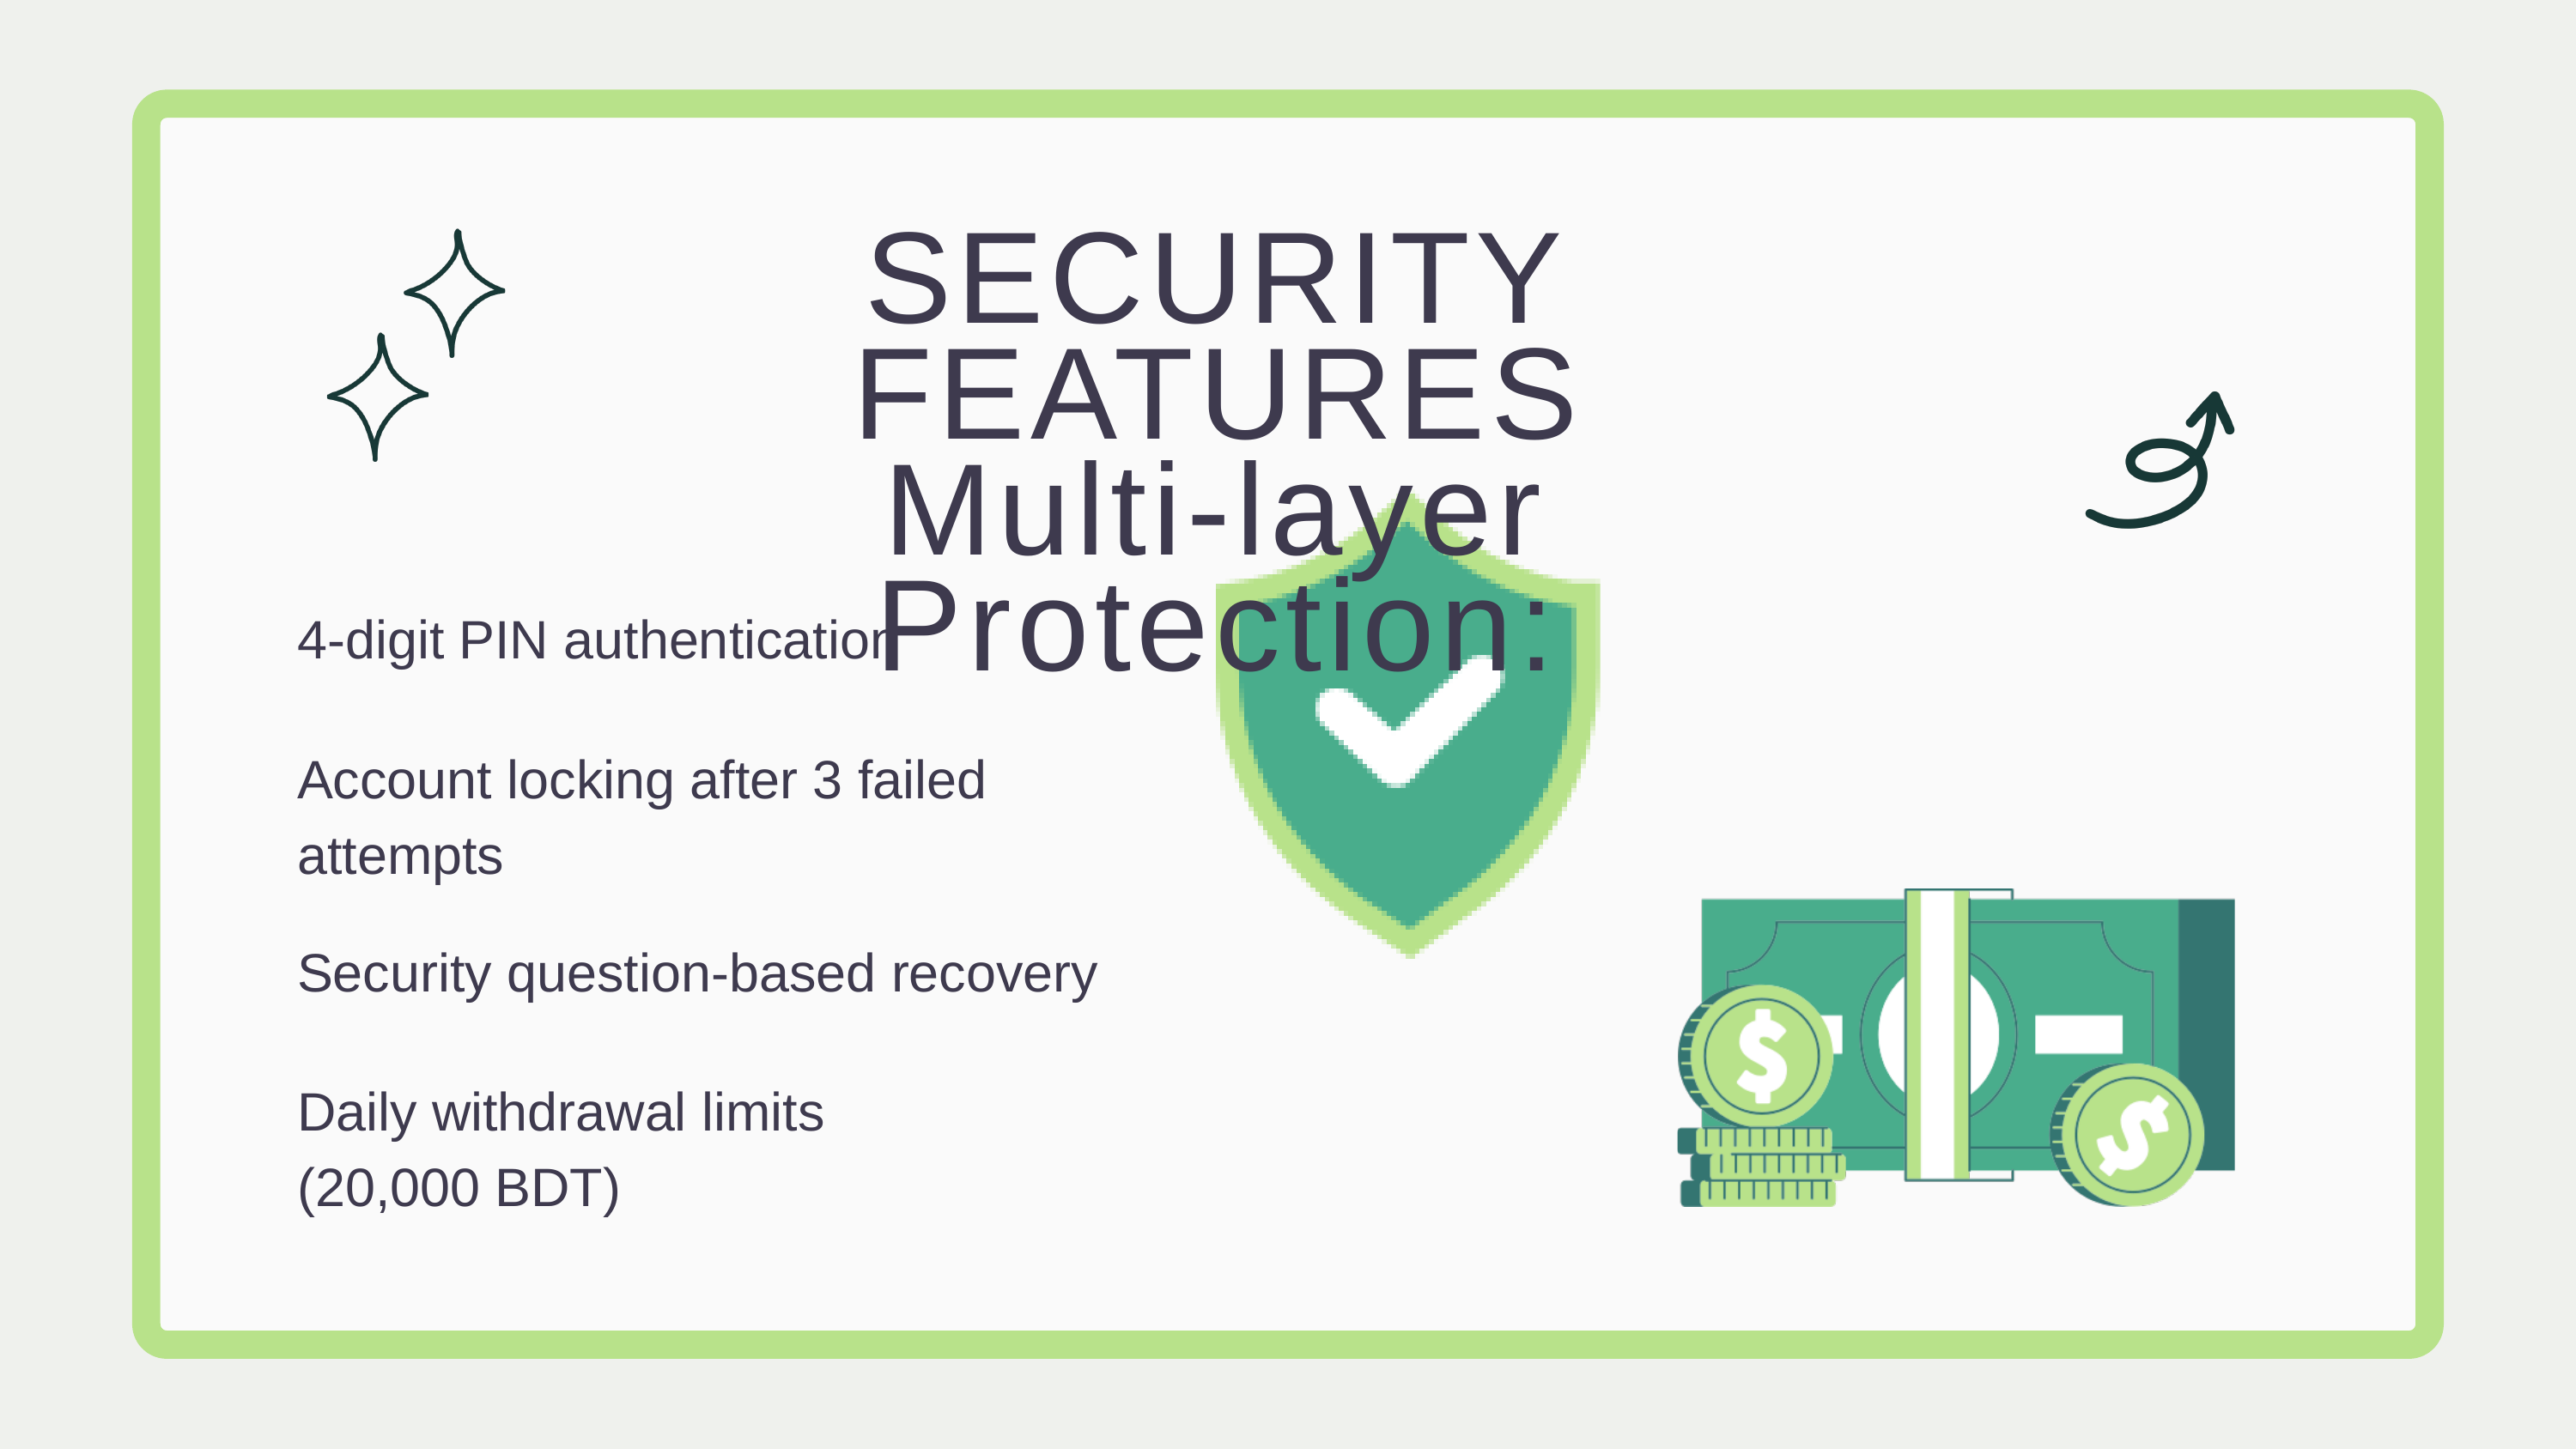

SECURITY FEATURES
Multi-layer Protection:

4-digit PIN authentication

Account locking after 3 failed
attempts

Security question-based recovery

Daily withdrawal limits (20,000 BDT)